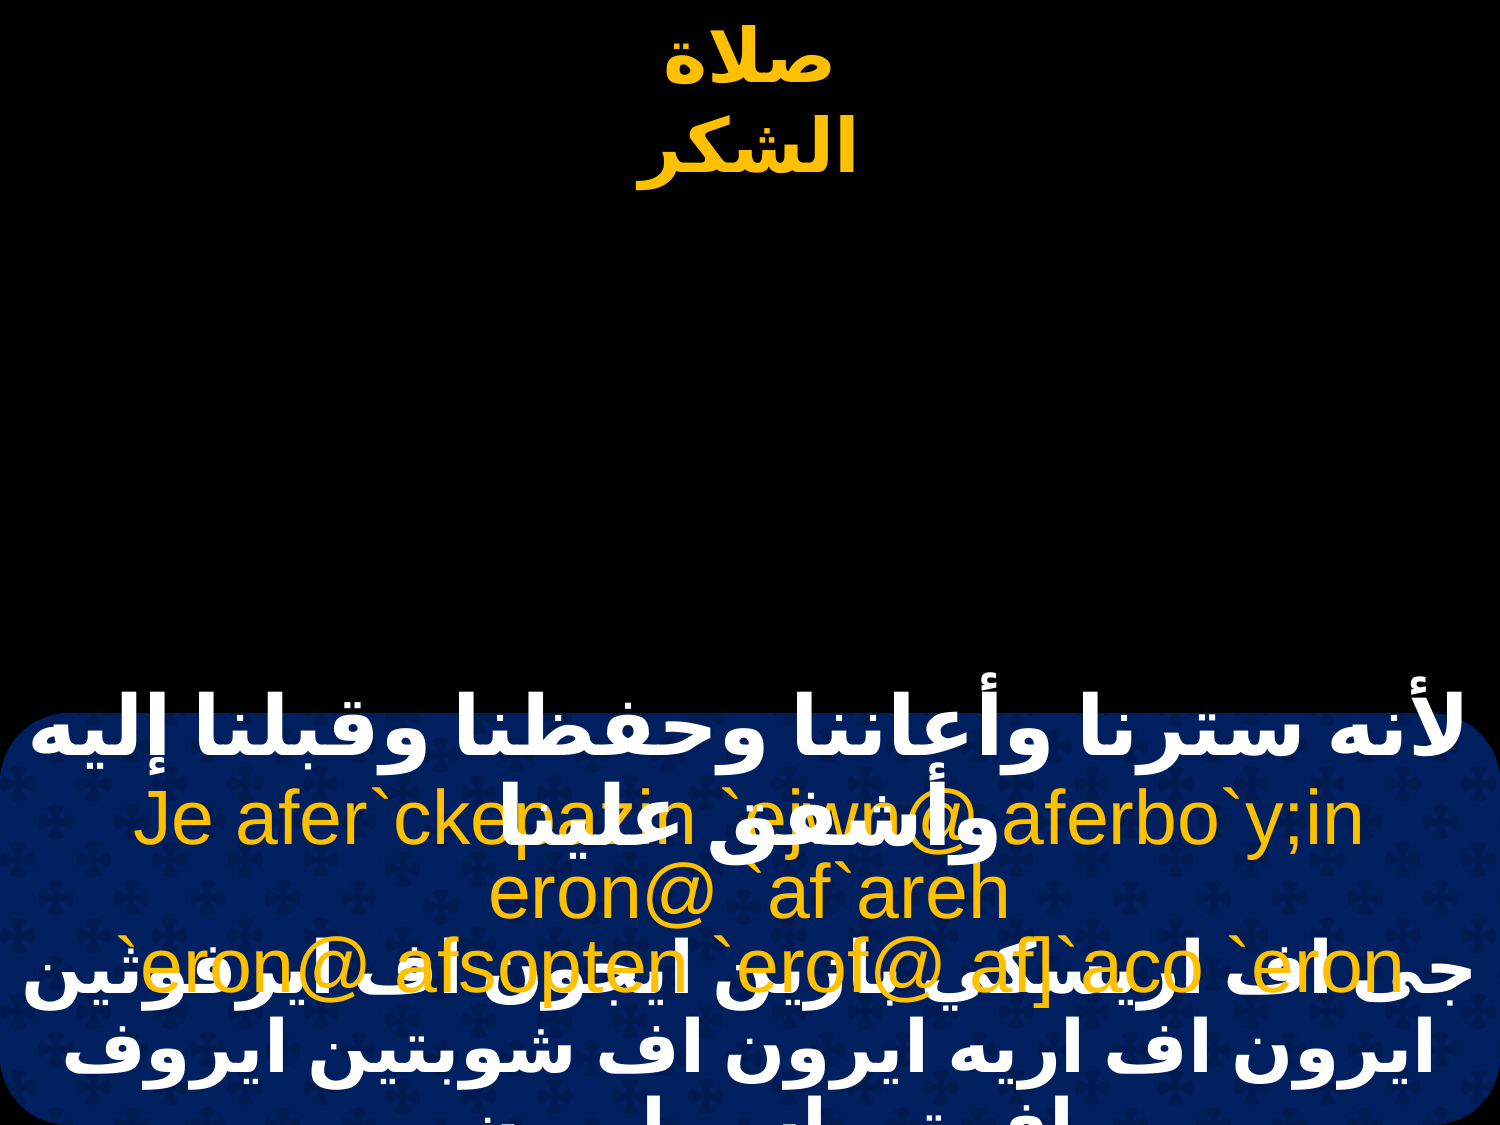

لأنه سترنا وأعاننا وحفظنا وقبلنا إليه وأشفق علينا
Je afer`ckepazin `ejwn@ aferbo`y;in eron@ `af`areh
 `eron@ afsopten `erof@ af]`aco `eron
جى اف اريسكي بازين ايجون اف ايرفوثين ايرون اف اريه ايرون اف شوبتين ايروف اف تى اسو ايرون